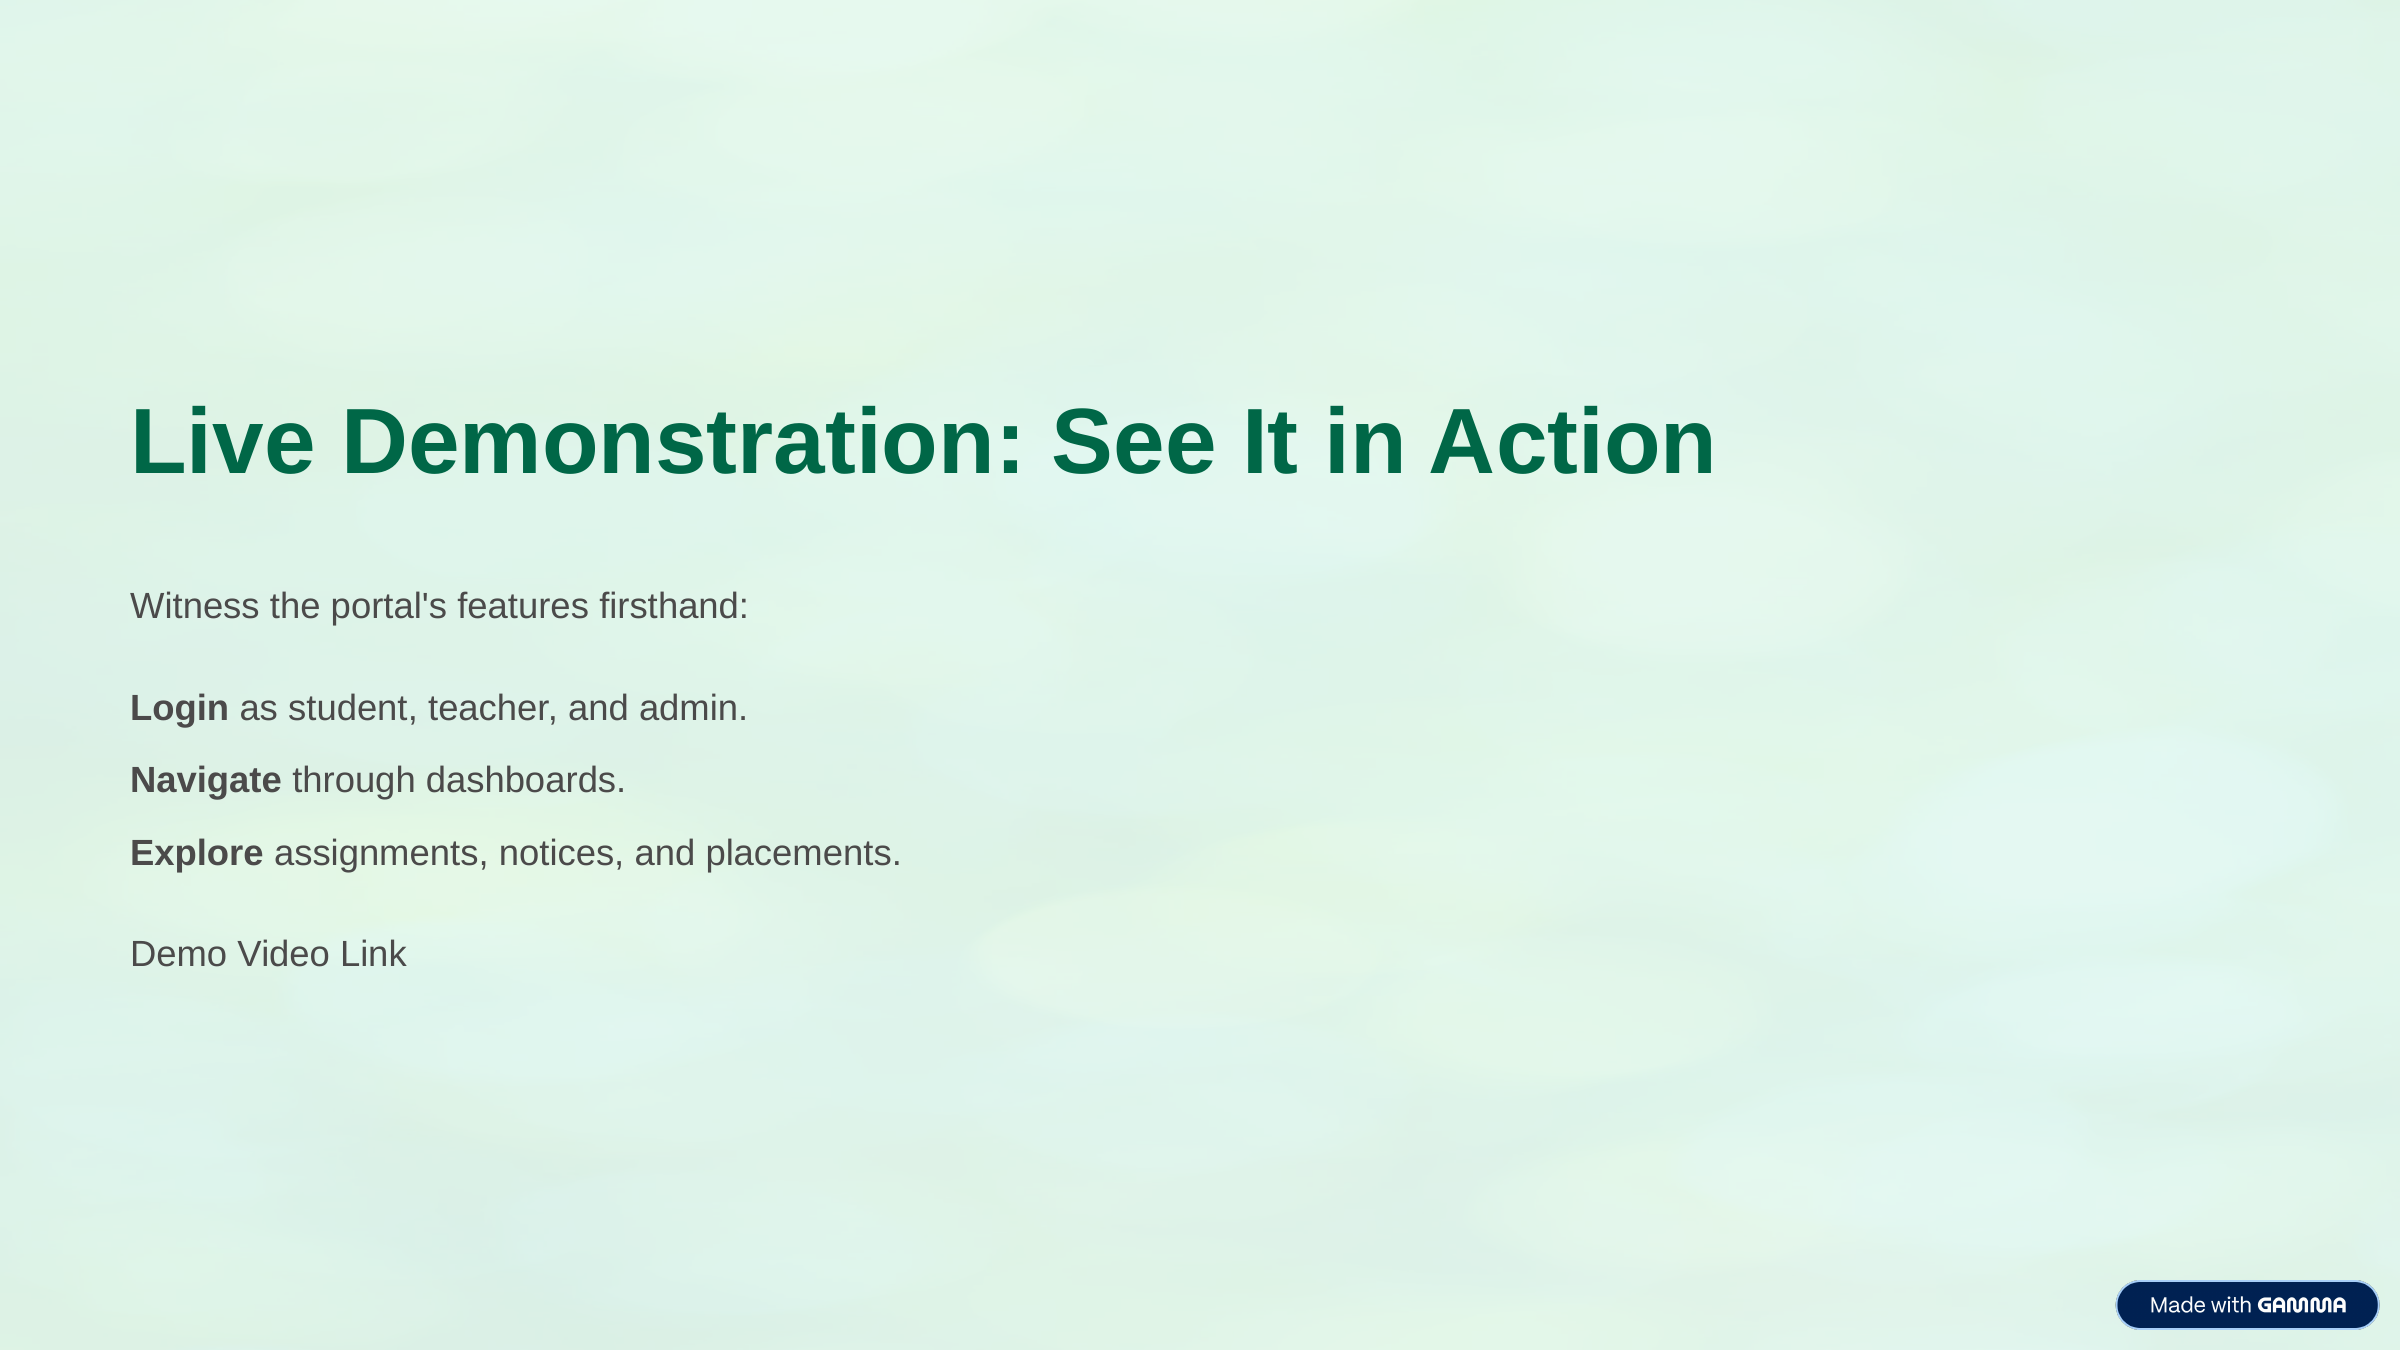

Live Demonstration: See It in Action
Witness the portal's features firsthand:
Login as student, teacher, and admin.
Navigate through dashboards.
Explore assignments, notices, and placements.
Demo Video Link